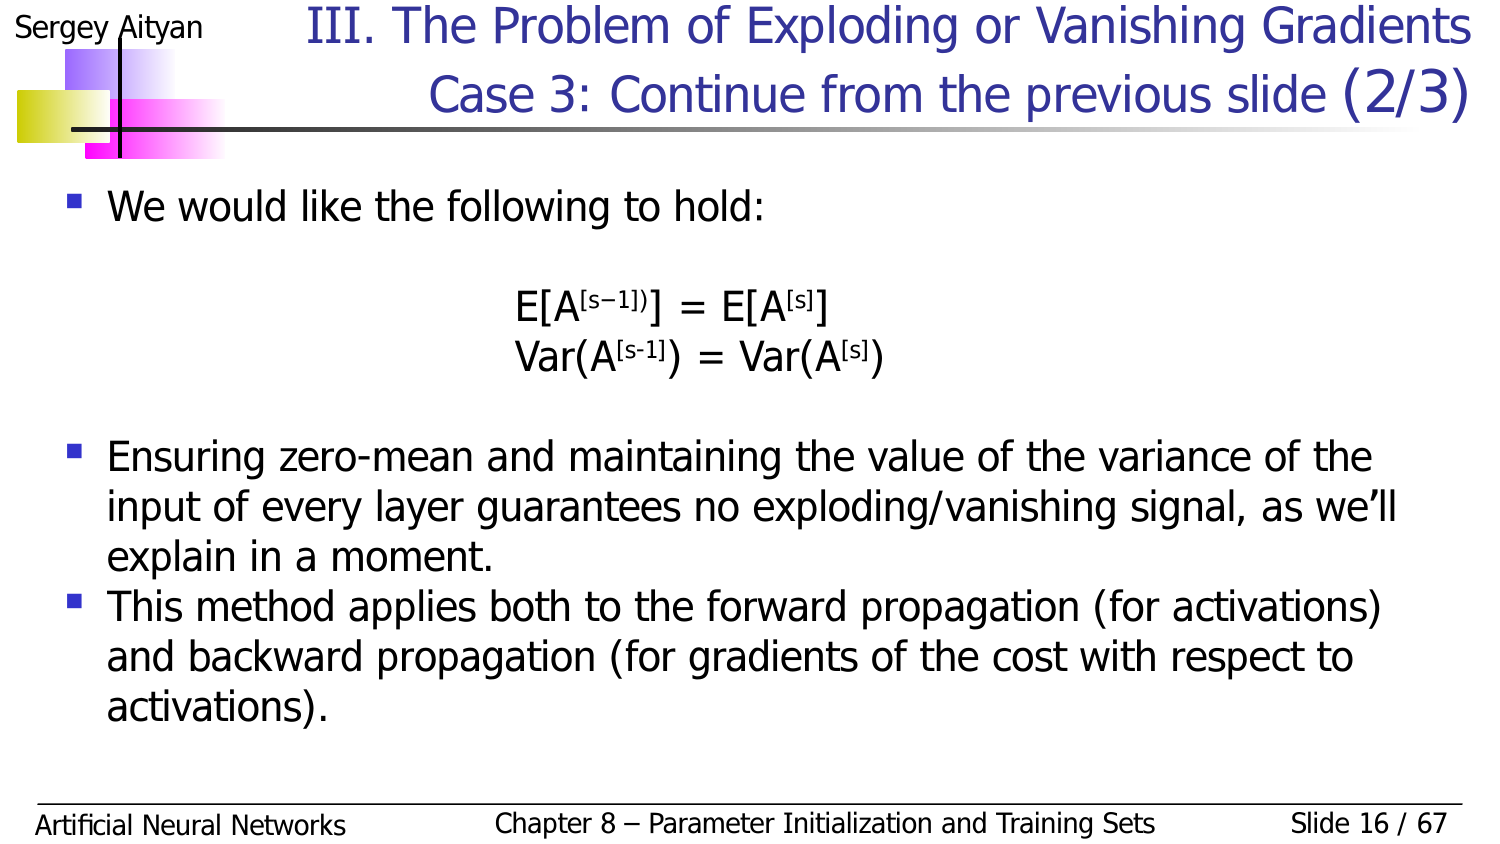

# III. The Problem of Exploding or Vanishing Gradients Case 3: Continue from the previous slide (2/3)
We would like the following to hold:

			E[A[s−1])] = E[A[s]]
			Var(A[s-1]) = Var(A[s])

Ensuring zero-mean and maintaining the value of the variance of the input of every layer guarantees no exploding/vanishing signal, as we’ll explain in a moment.
This method applies both to the forward propagation (for activations) and backward propagation (for gradients of the cost with respect to activations).